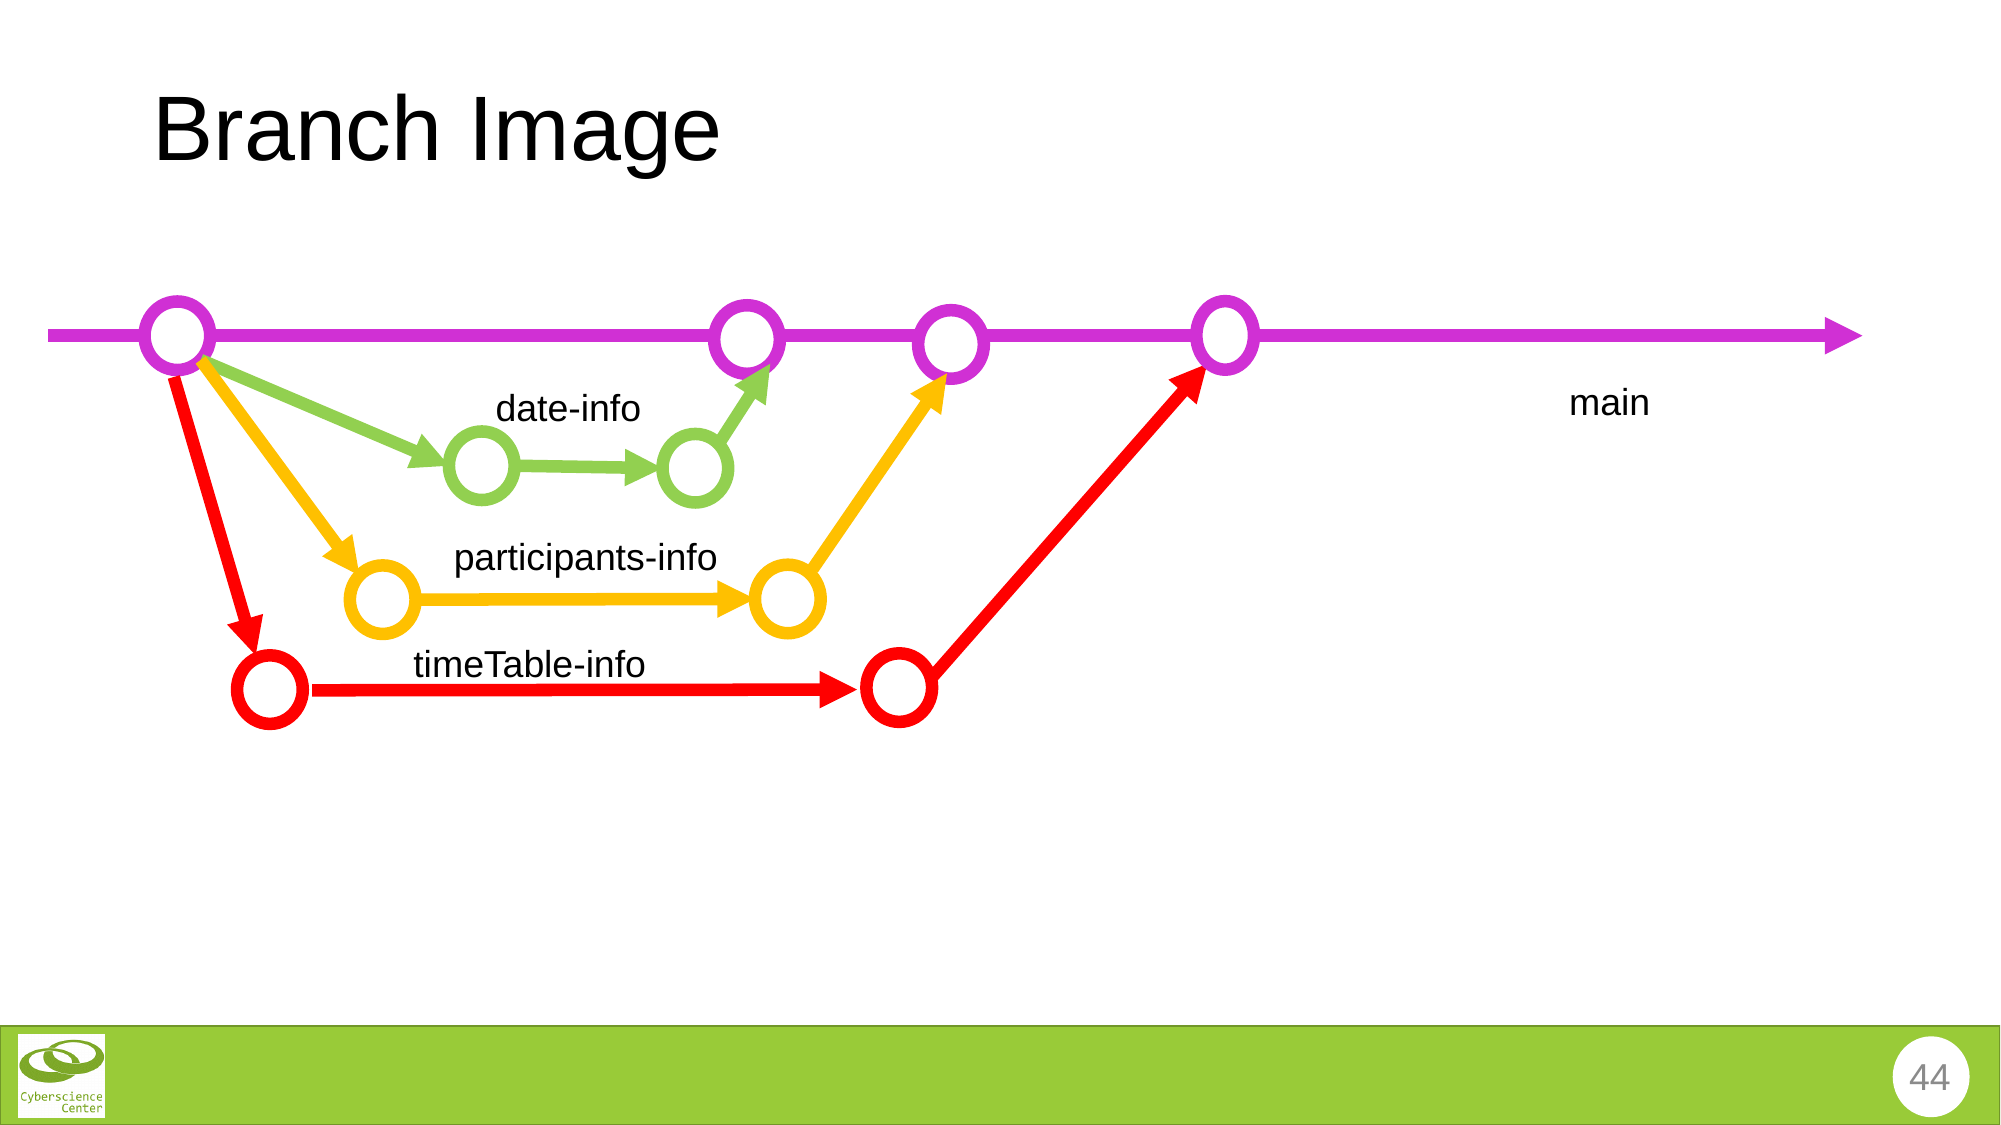

# Branch Image

main
date-info

participants-info

timeTable-info

44